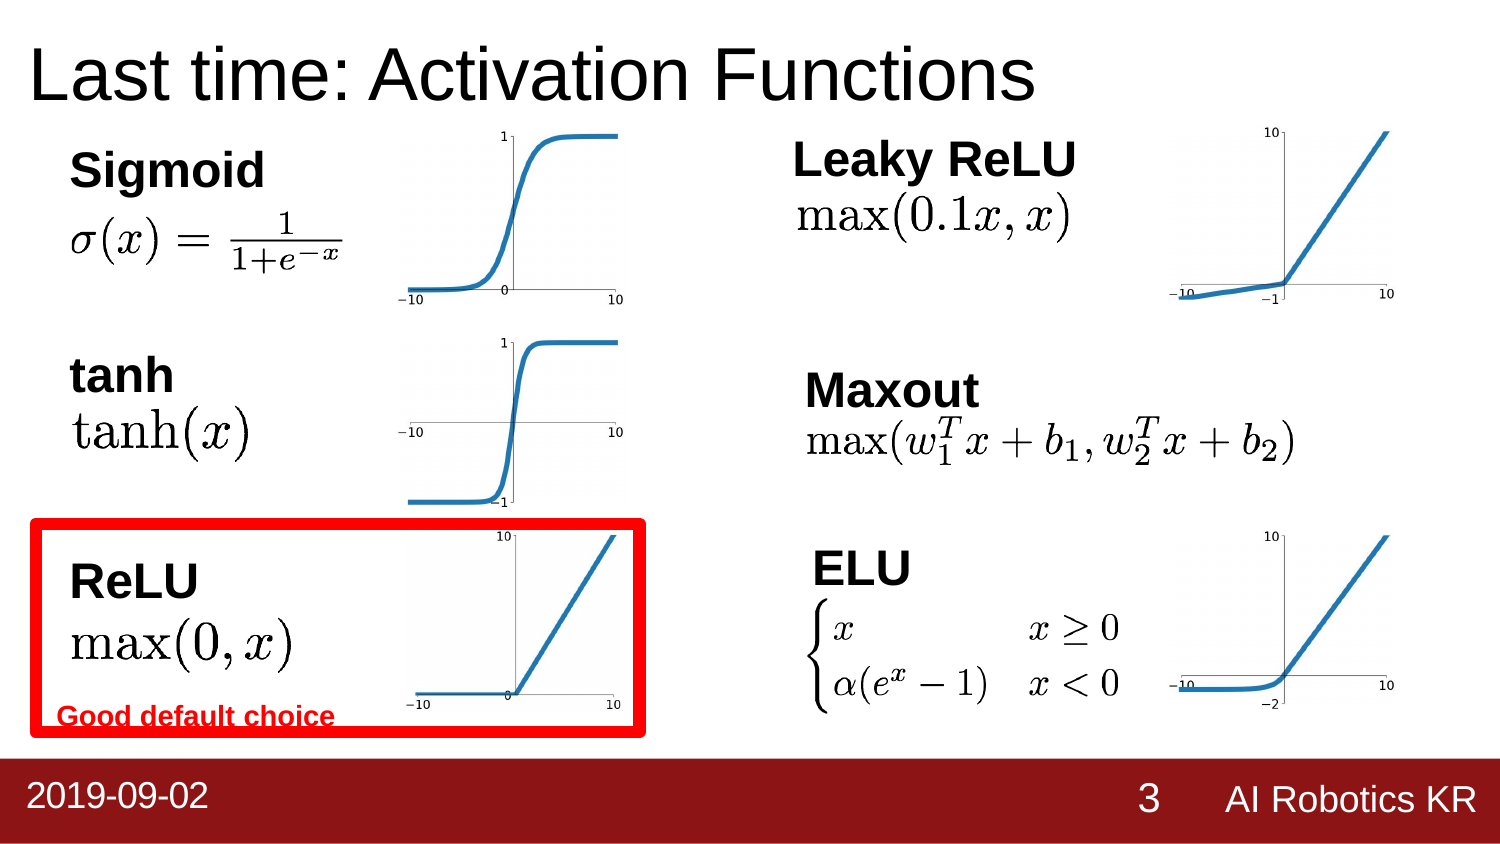

# Last time: Activation Functions
Leaky ReLU

Sigmoid

tanh

Maxout

ReLU

Good default choice

ELU

AI Robotics KR
2019-09-02
3